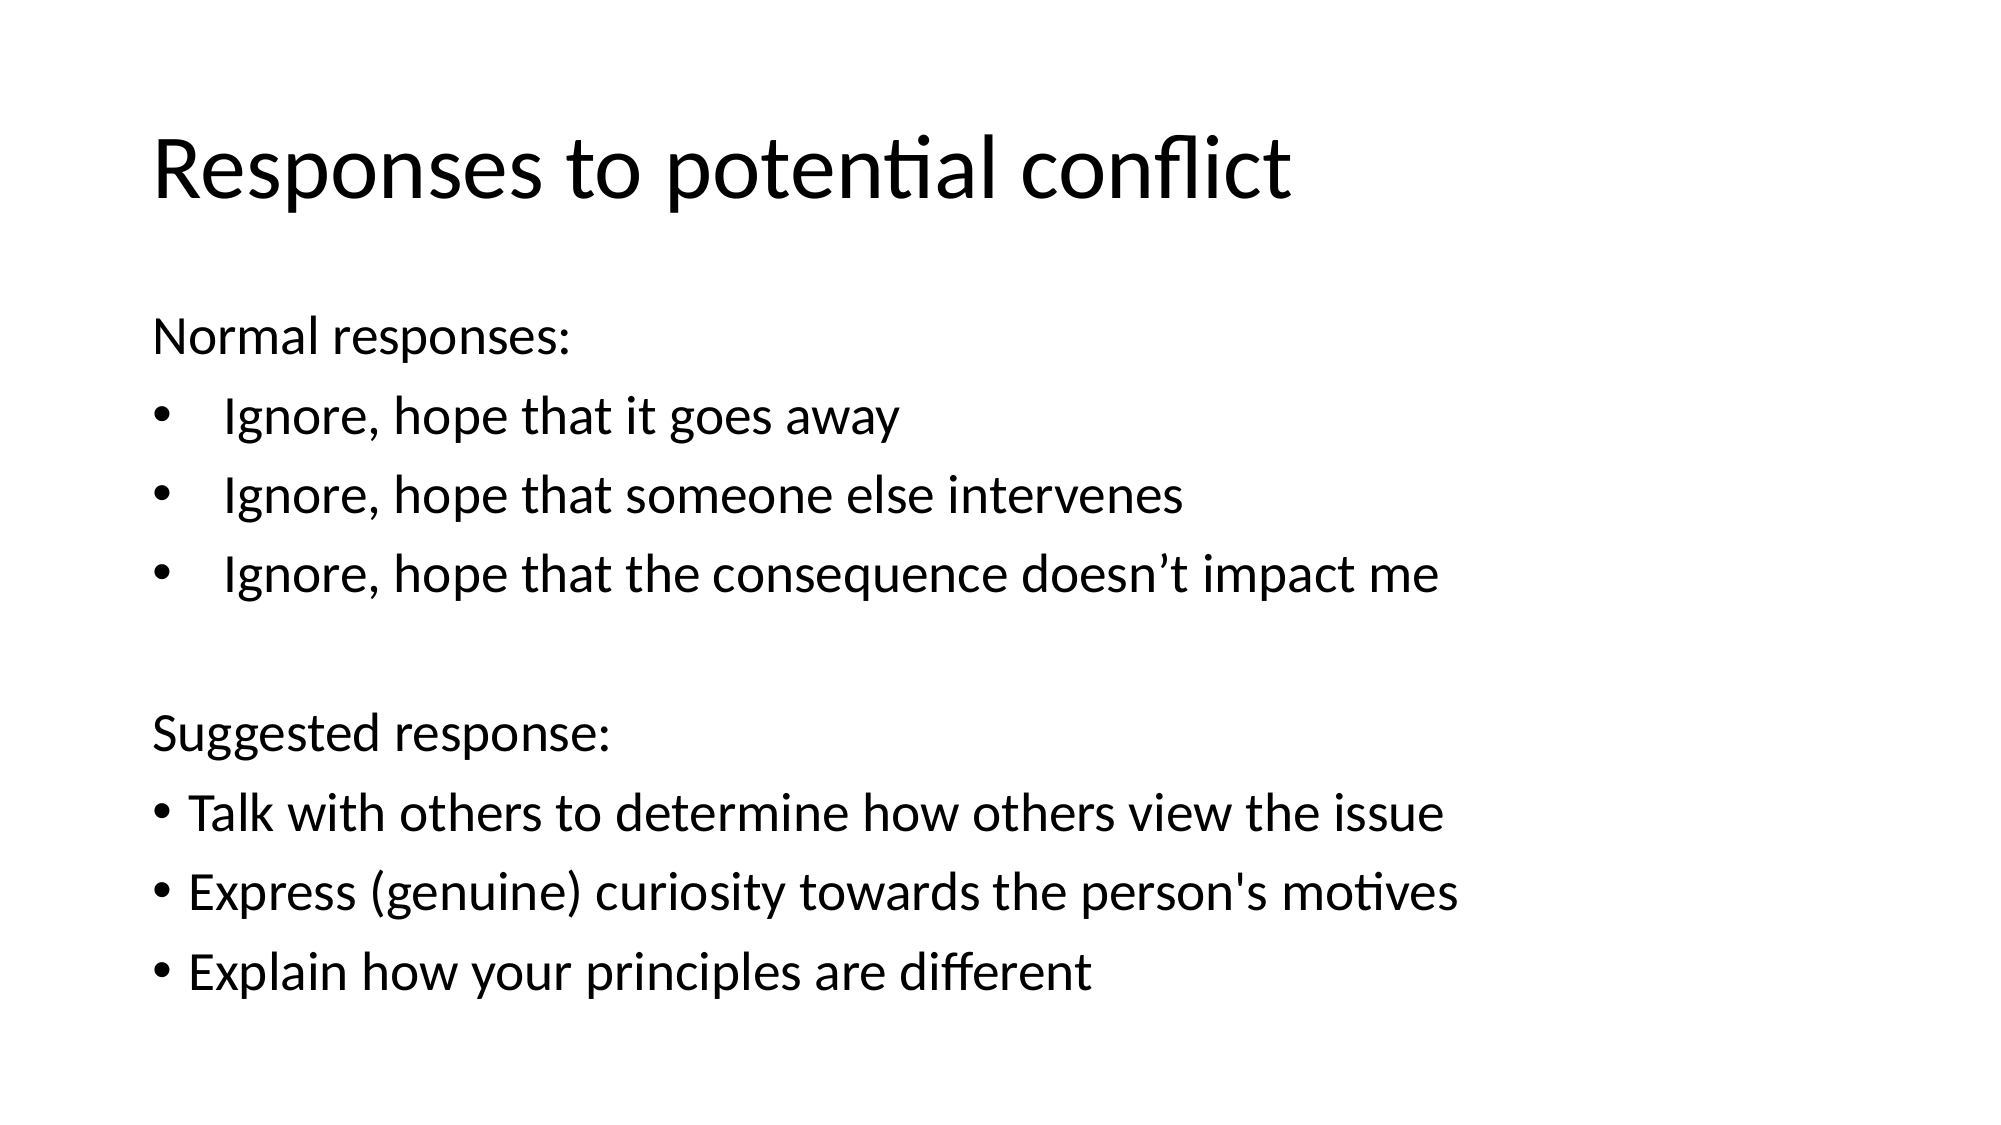

# Responses to potential conflict
Normal responses:
Ignore, hope that it goes away
Ignore, hope that someone else intervenes
Ignore, hope that the consequence doesn’t impact me

Suggested response:
Talk with others to determine how others view the issue
Express (genuine) curiosity towards the person's motives
Explain how your principles are different